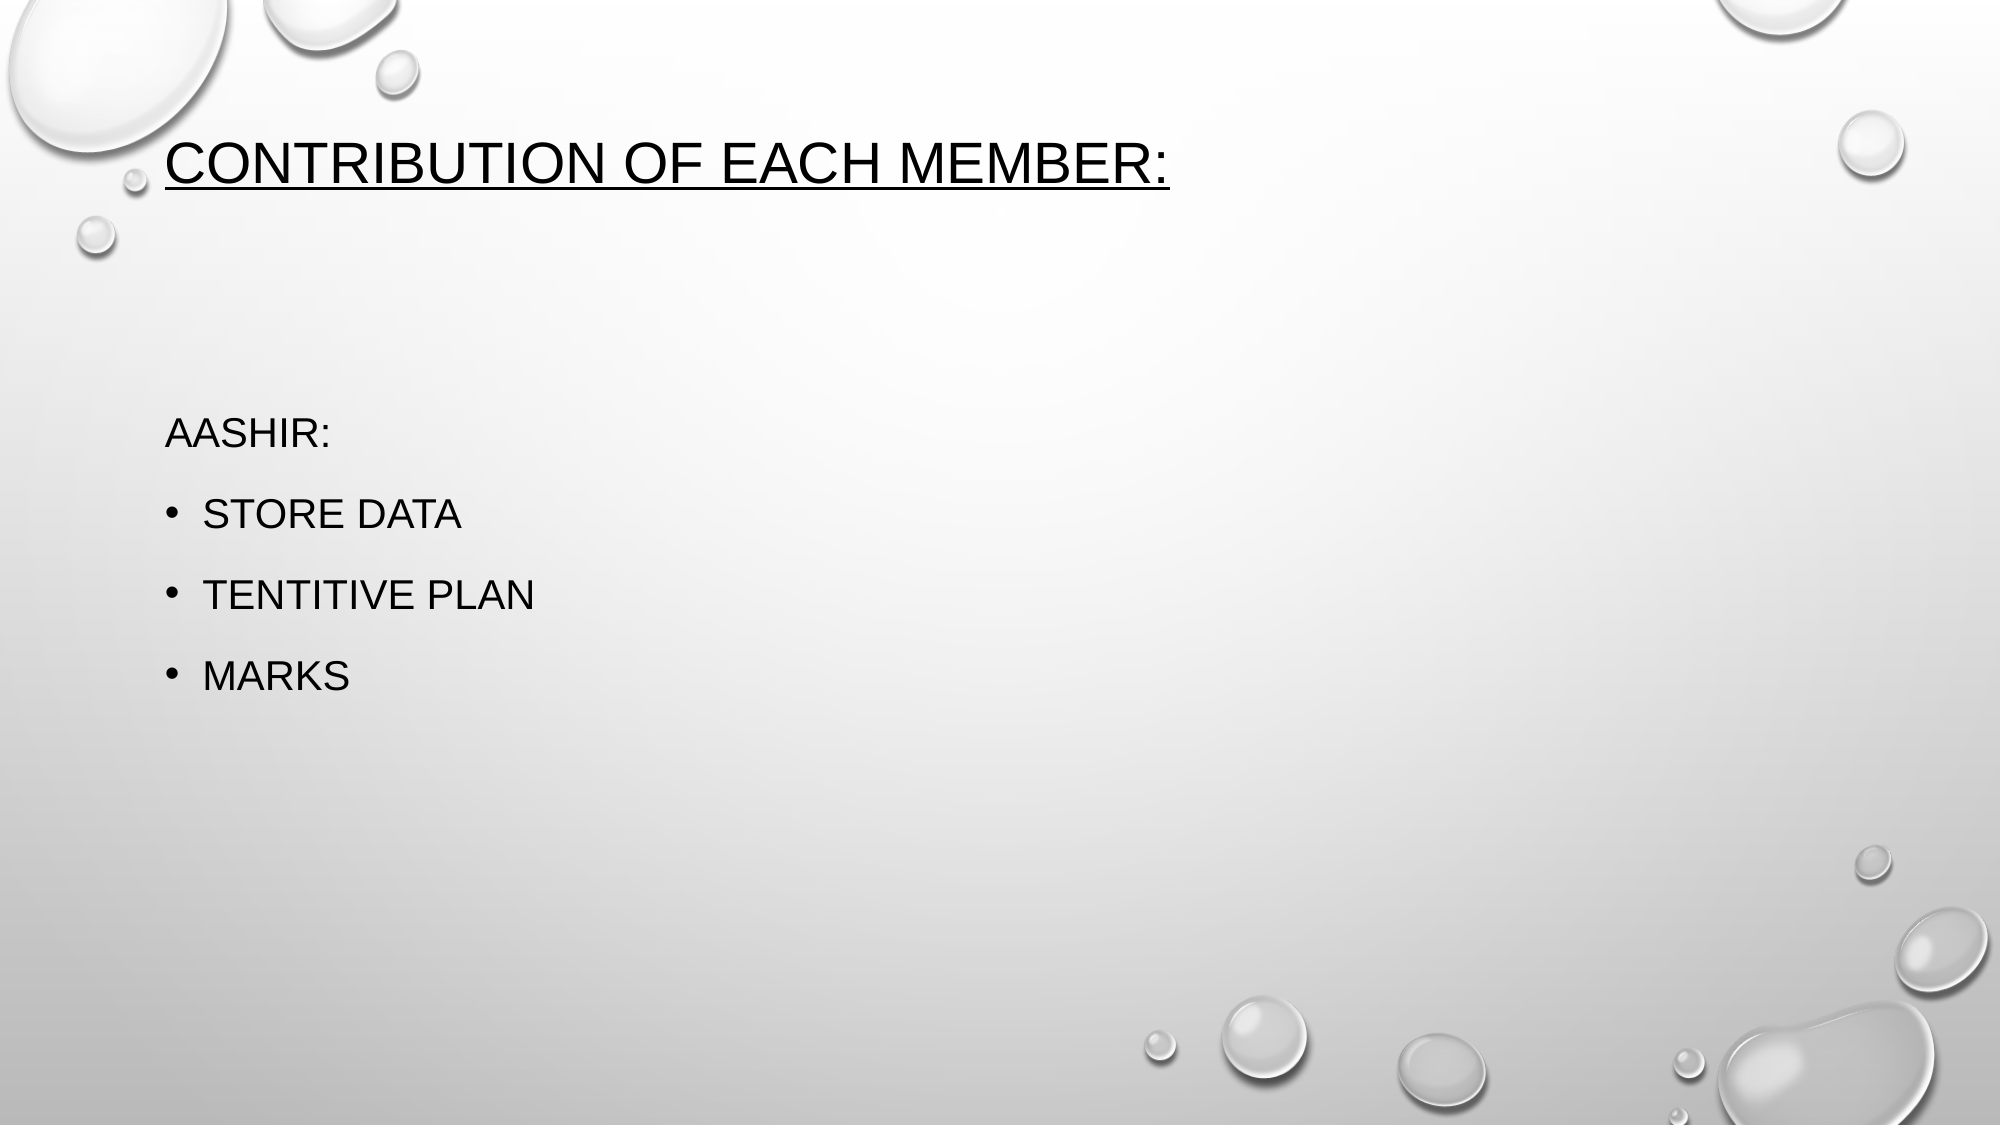

# Contribution of each member:
Aashir:
Store data
Tentitive plan
Marks